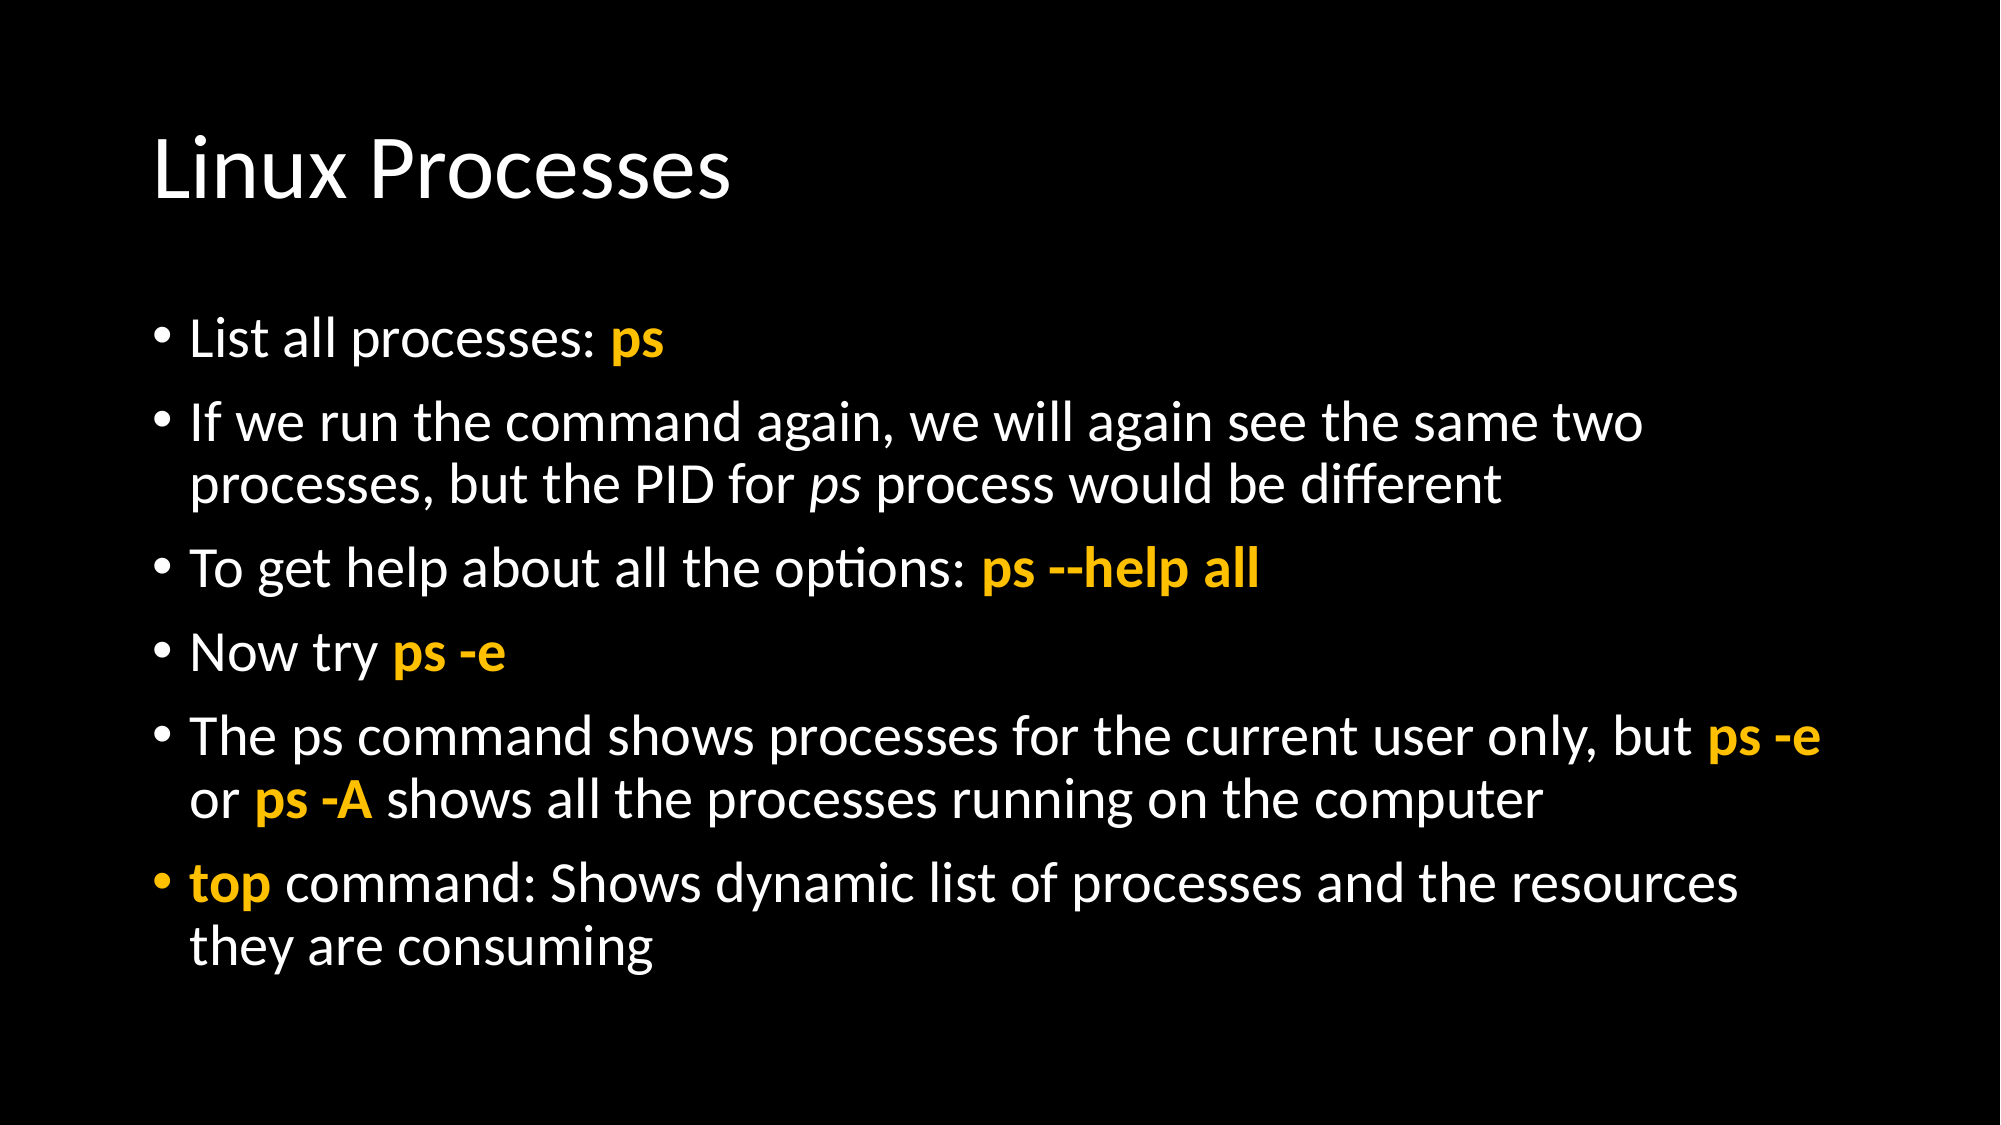

# Linux Processes
List all processes: ps
If we run the command again, we will again see the same two processes, but the PID for ps process would be different
To get help about all the options: ps --help all
Now try ps -e
The ps command shows processes for the current user only, but ps -e or ps -A shows all the processes running on the computer
top command: Shows dynamic list of processes and the resources they are consuming